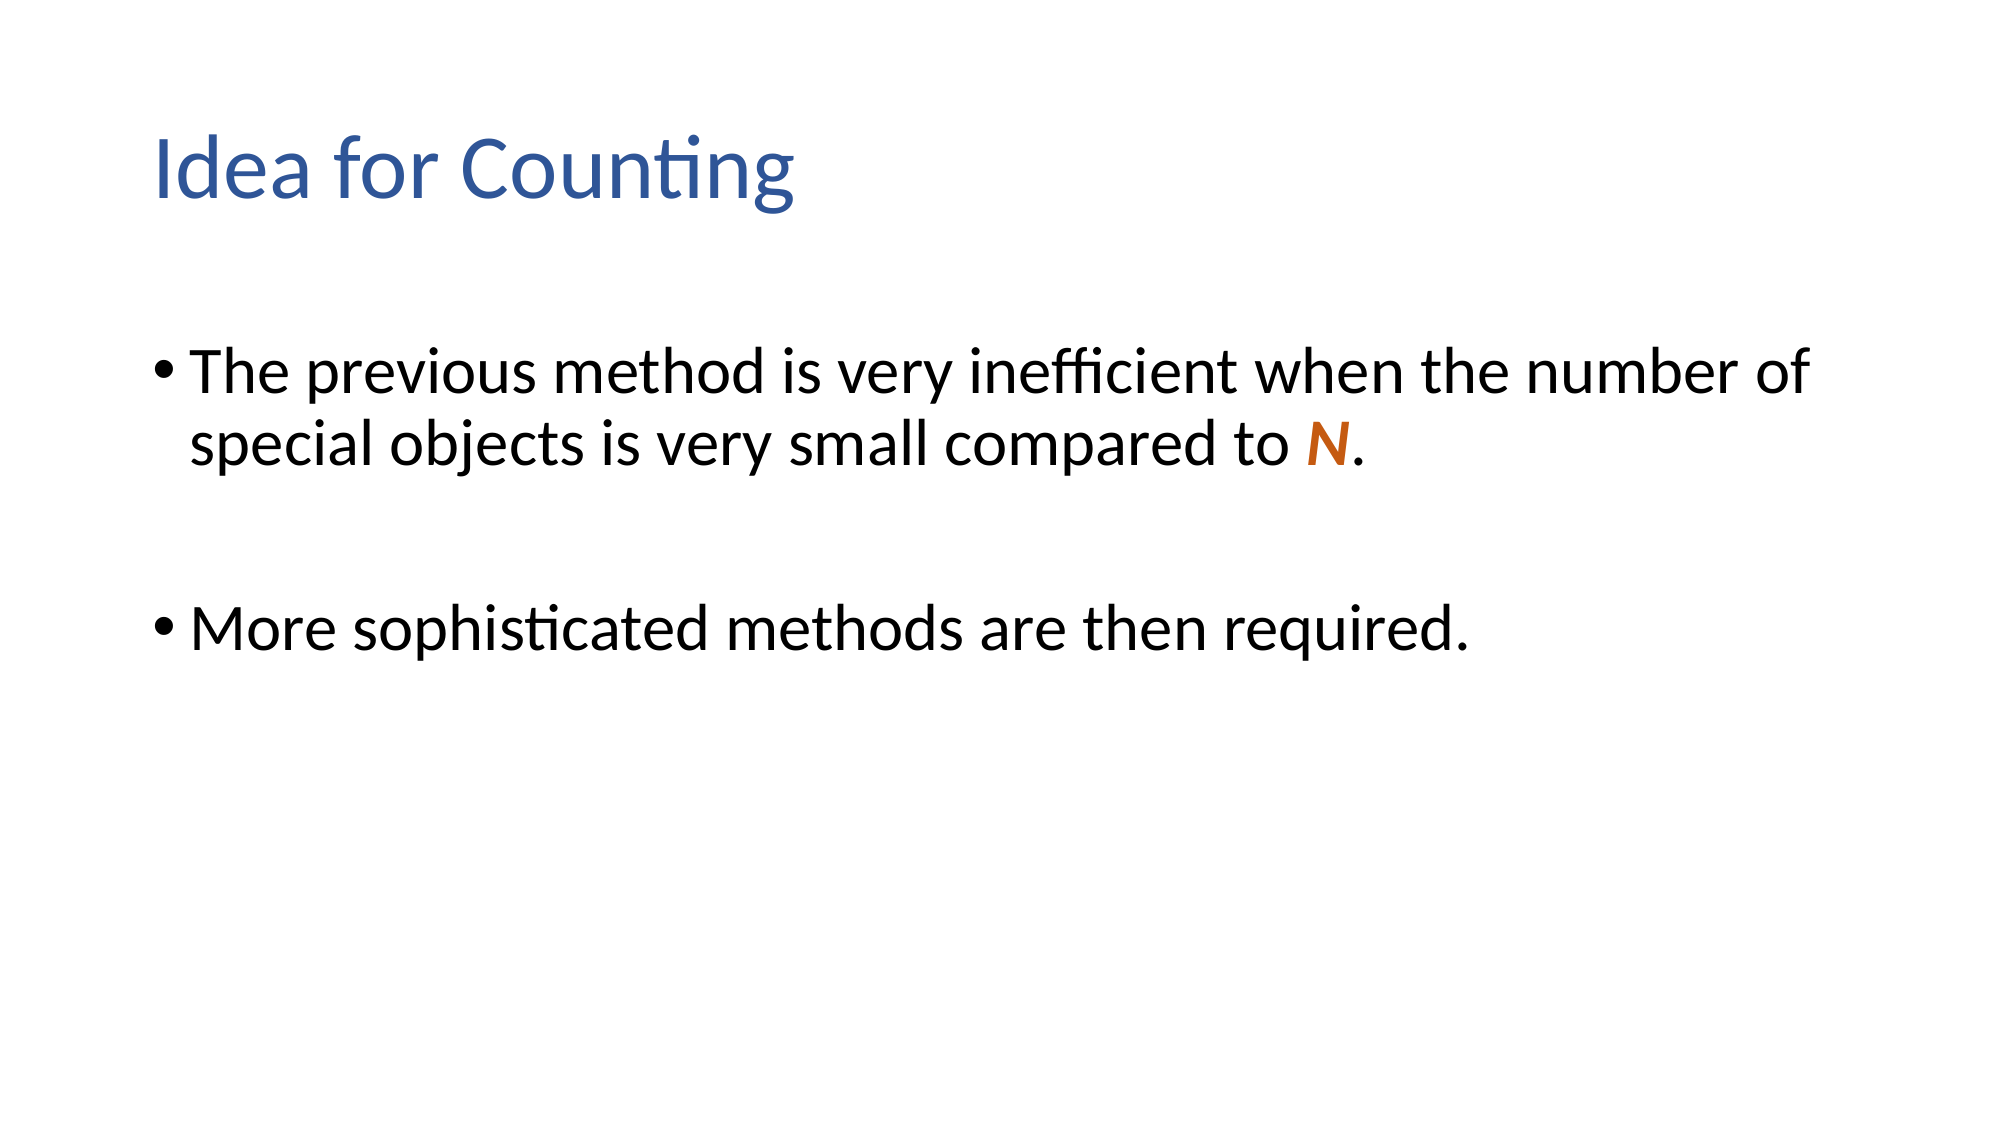

# Idea for Counting

The previous method is very inefficient when the number of special objects is very small compared to N.

More sophisticated methods are then required.